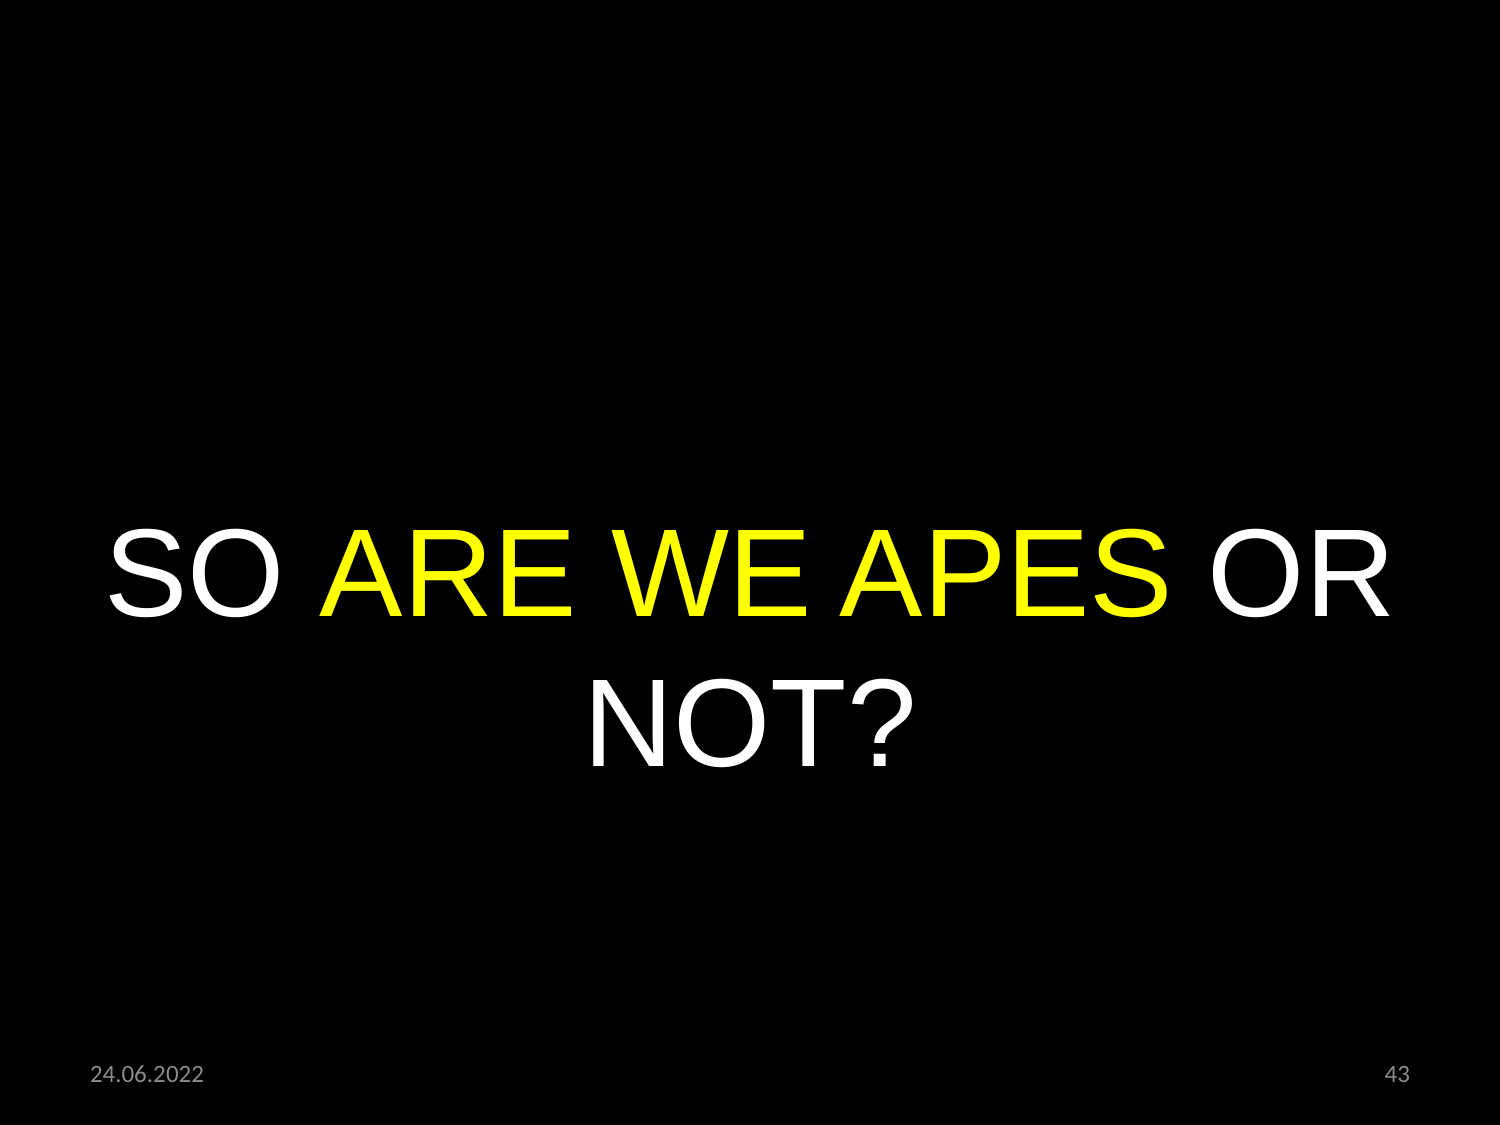

SO ARE WE APES OR NOT?
24.06.2022
43